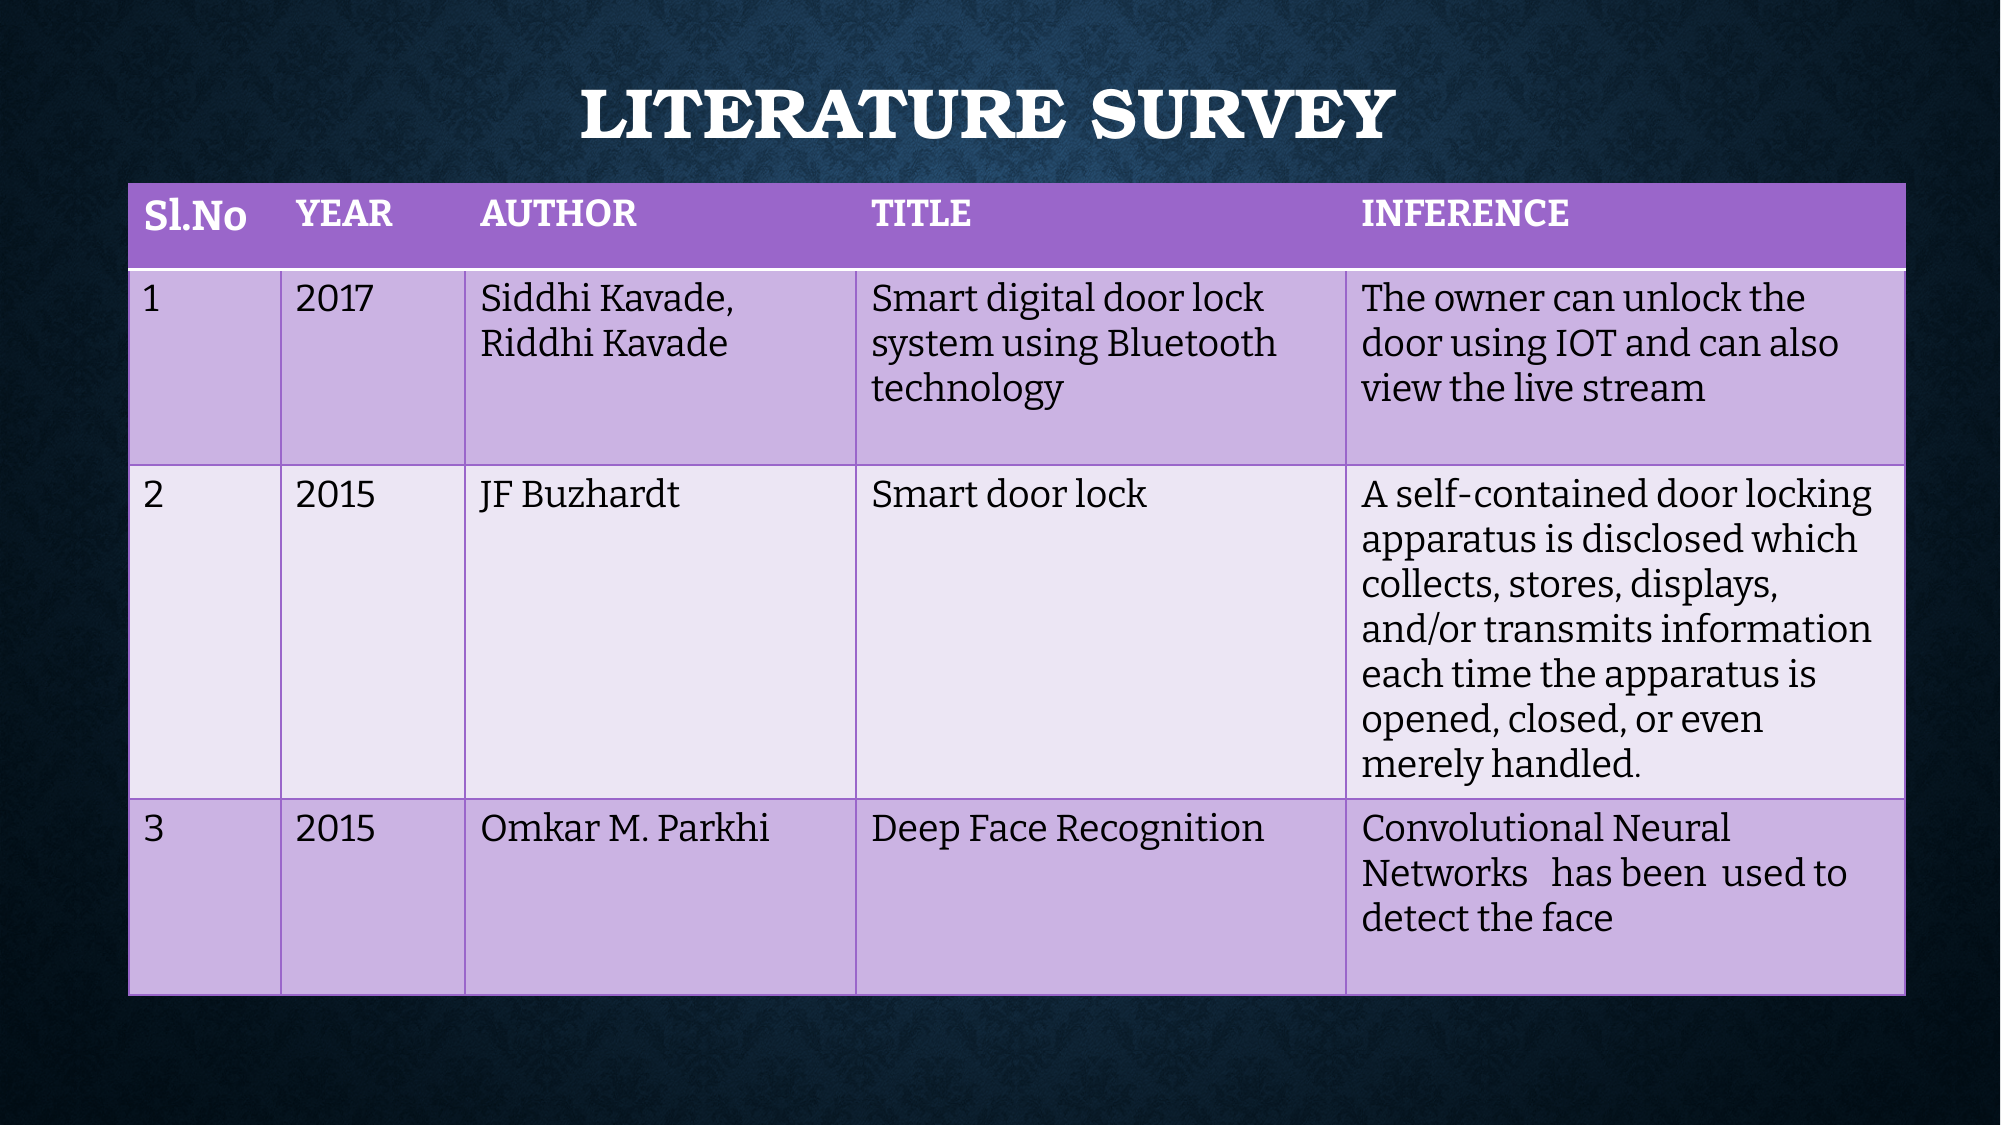

# Literature survey
| Sl.No | YEAR | AUTHOR | TITLE | INFERENCE |
| --- | --- | --- | --- | --- |
| 1 | 2017 | Siddhi Kavade, Riddhi Kavade | Smart digital door lock system using Bluetooth technology | The owner can unlock the door using IOT and can also view the live stream |
| 2 | 2015 | JF Buzhardt | Smart door lock | A self-contained door locking apparatus is disclosed which collects, stores, displays, and/or transmits information each time the apparatus is opened, closed, or even merely handled. |
| 3 | 2015 | Omkar M. Parkhi | Deep Face Recognition | Convolutional Neural Networks has been used to detect the face |